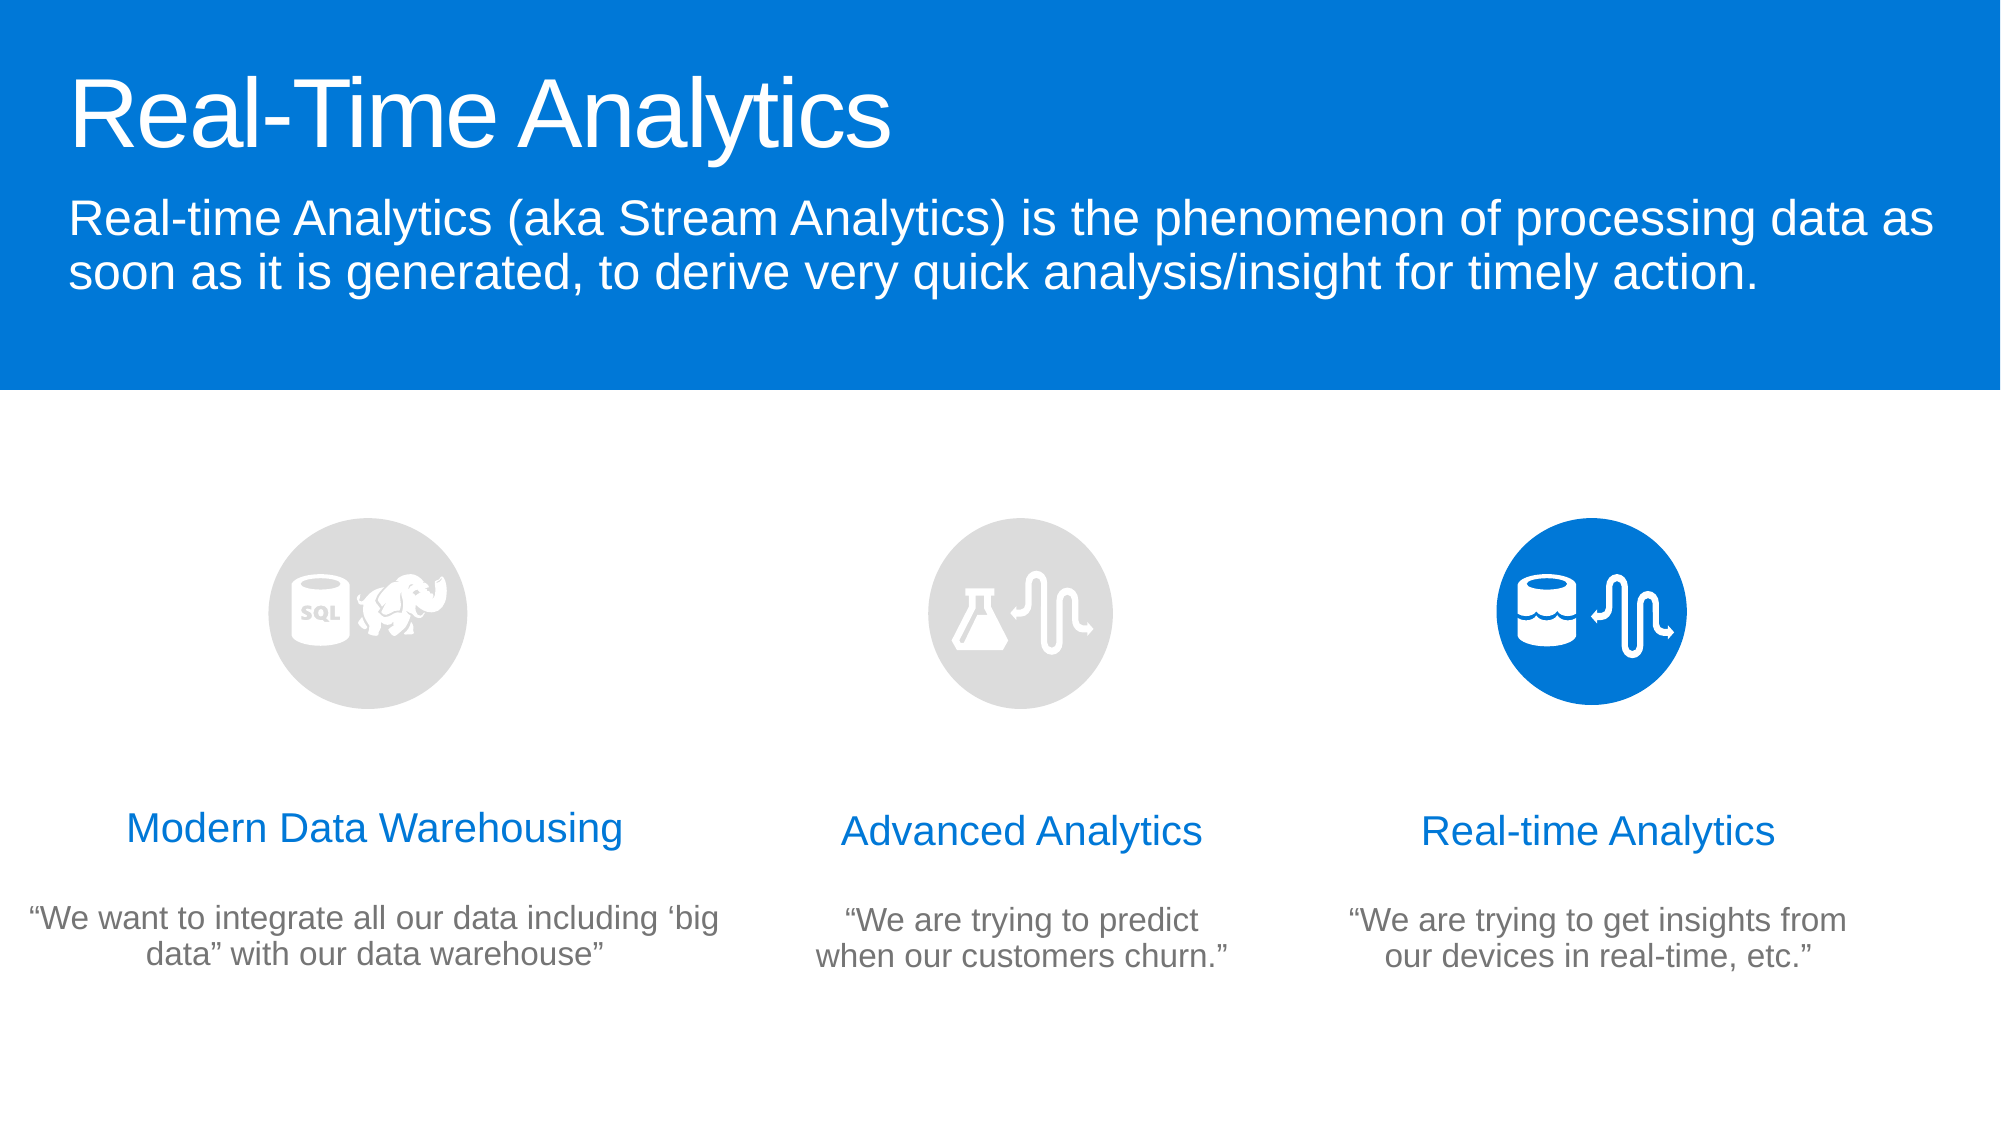

# Real-Time Analytics
Real-time Analytics (aka Stream Analytics) is the phenomenon of processing data as soon as it is generated, to derive very quick analysis/insight for timely action.

Modern Data Warehousing

“We want to integrate all our data including ‘big data” with our data warehouse”

Advanced Analytics

“We are trying to predict when our customers churn.”

Real-time Analytics

“We are trying to get insights from our devices in real-time, etc.”